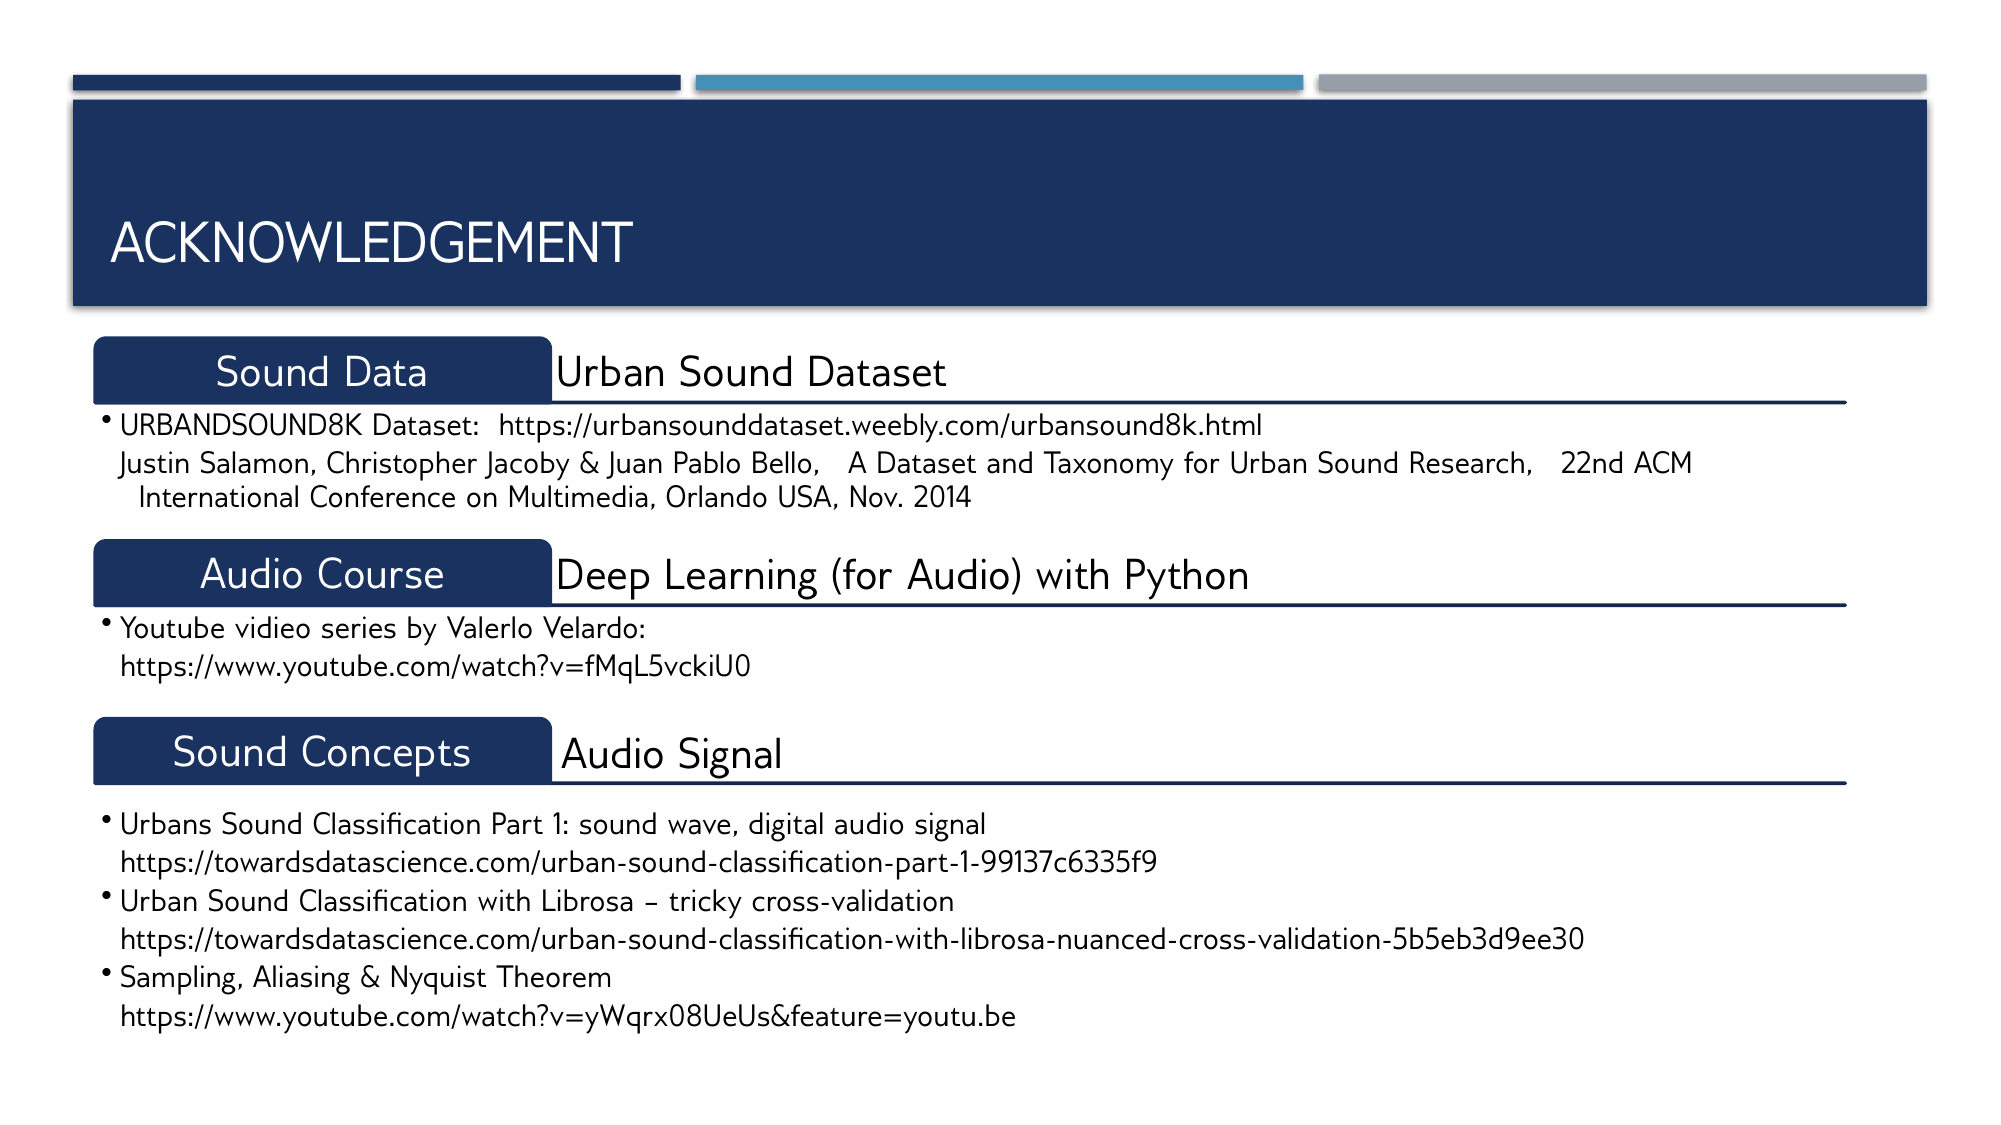

# acknowledgement
Urban Sound Dataset
Sound Data
URBANDSOUND8K Dataset:  https://urbansounddataset.weebly.com/urbansound8k.html
Justin Salamon, Christopher Jacoby & Juan Pablo Bello,   A Dataset and Taxonomy for Urban Sound Research,   22nd ACM International Conference on Multimedia, Orlando USA, Nov. 2014
Deep Learning (for Audio) with Python
Audio Course
Youtube vidieo series by Valerlo Velardo:
https://www.youtube.com/watch?v=fMqL5vckiU0
 Audio Signal
Sound Concepts
Urbans Sound Classification Part 1: sound wave, digital audio signal
https://towardsdatascience.com/urban-sound-classification-part-1-99137c6335f9
Urban Sound Classification with Librosa – tricky cross-validation
https://towardsdatascience.com/urban-sound-classification-with-librosa-nuanced-cross-validation-5b5eb3d9ee30
Sampling, Aliasing & Nyquist Theorem
https://www.youtube.com/watch?v=yWqrx08UeUs&feature=youtu.be